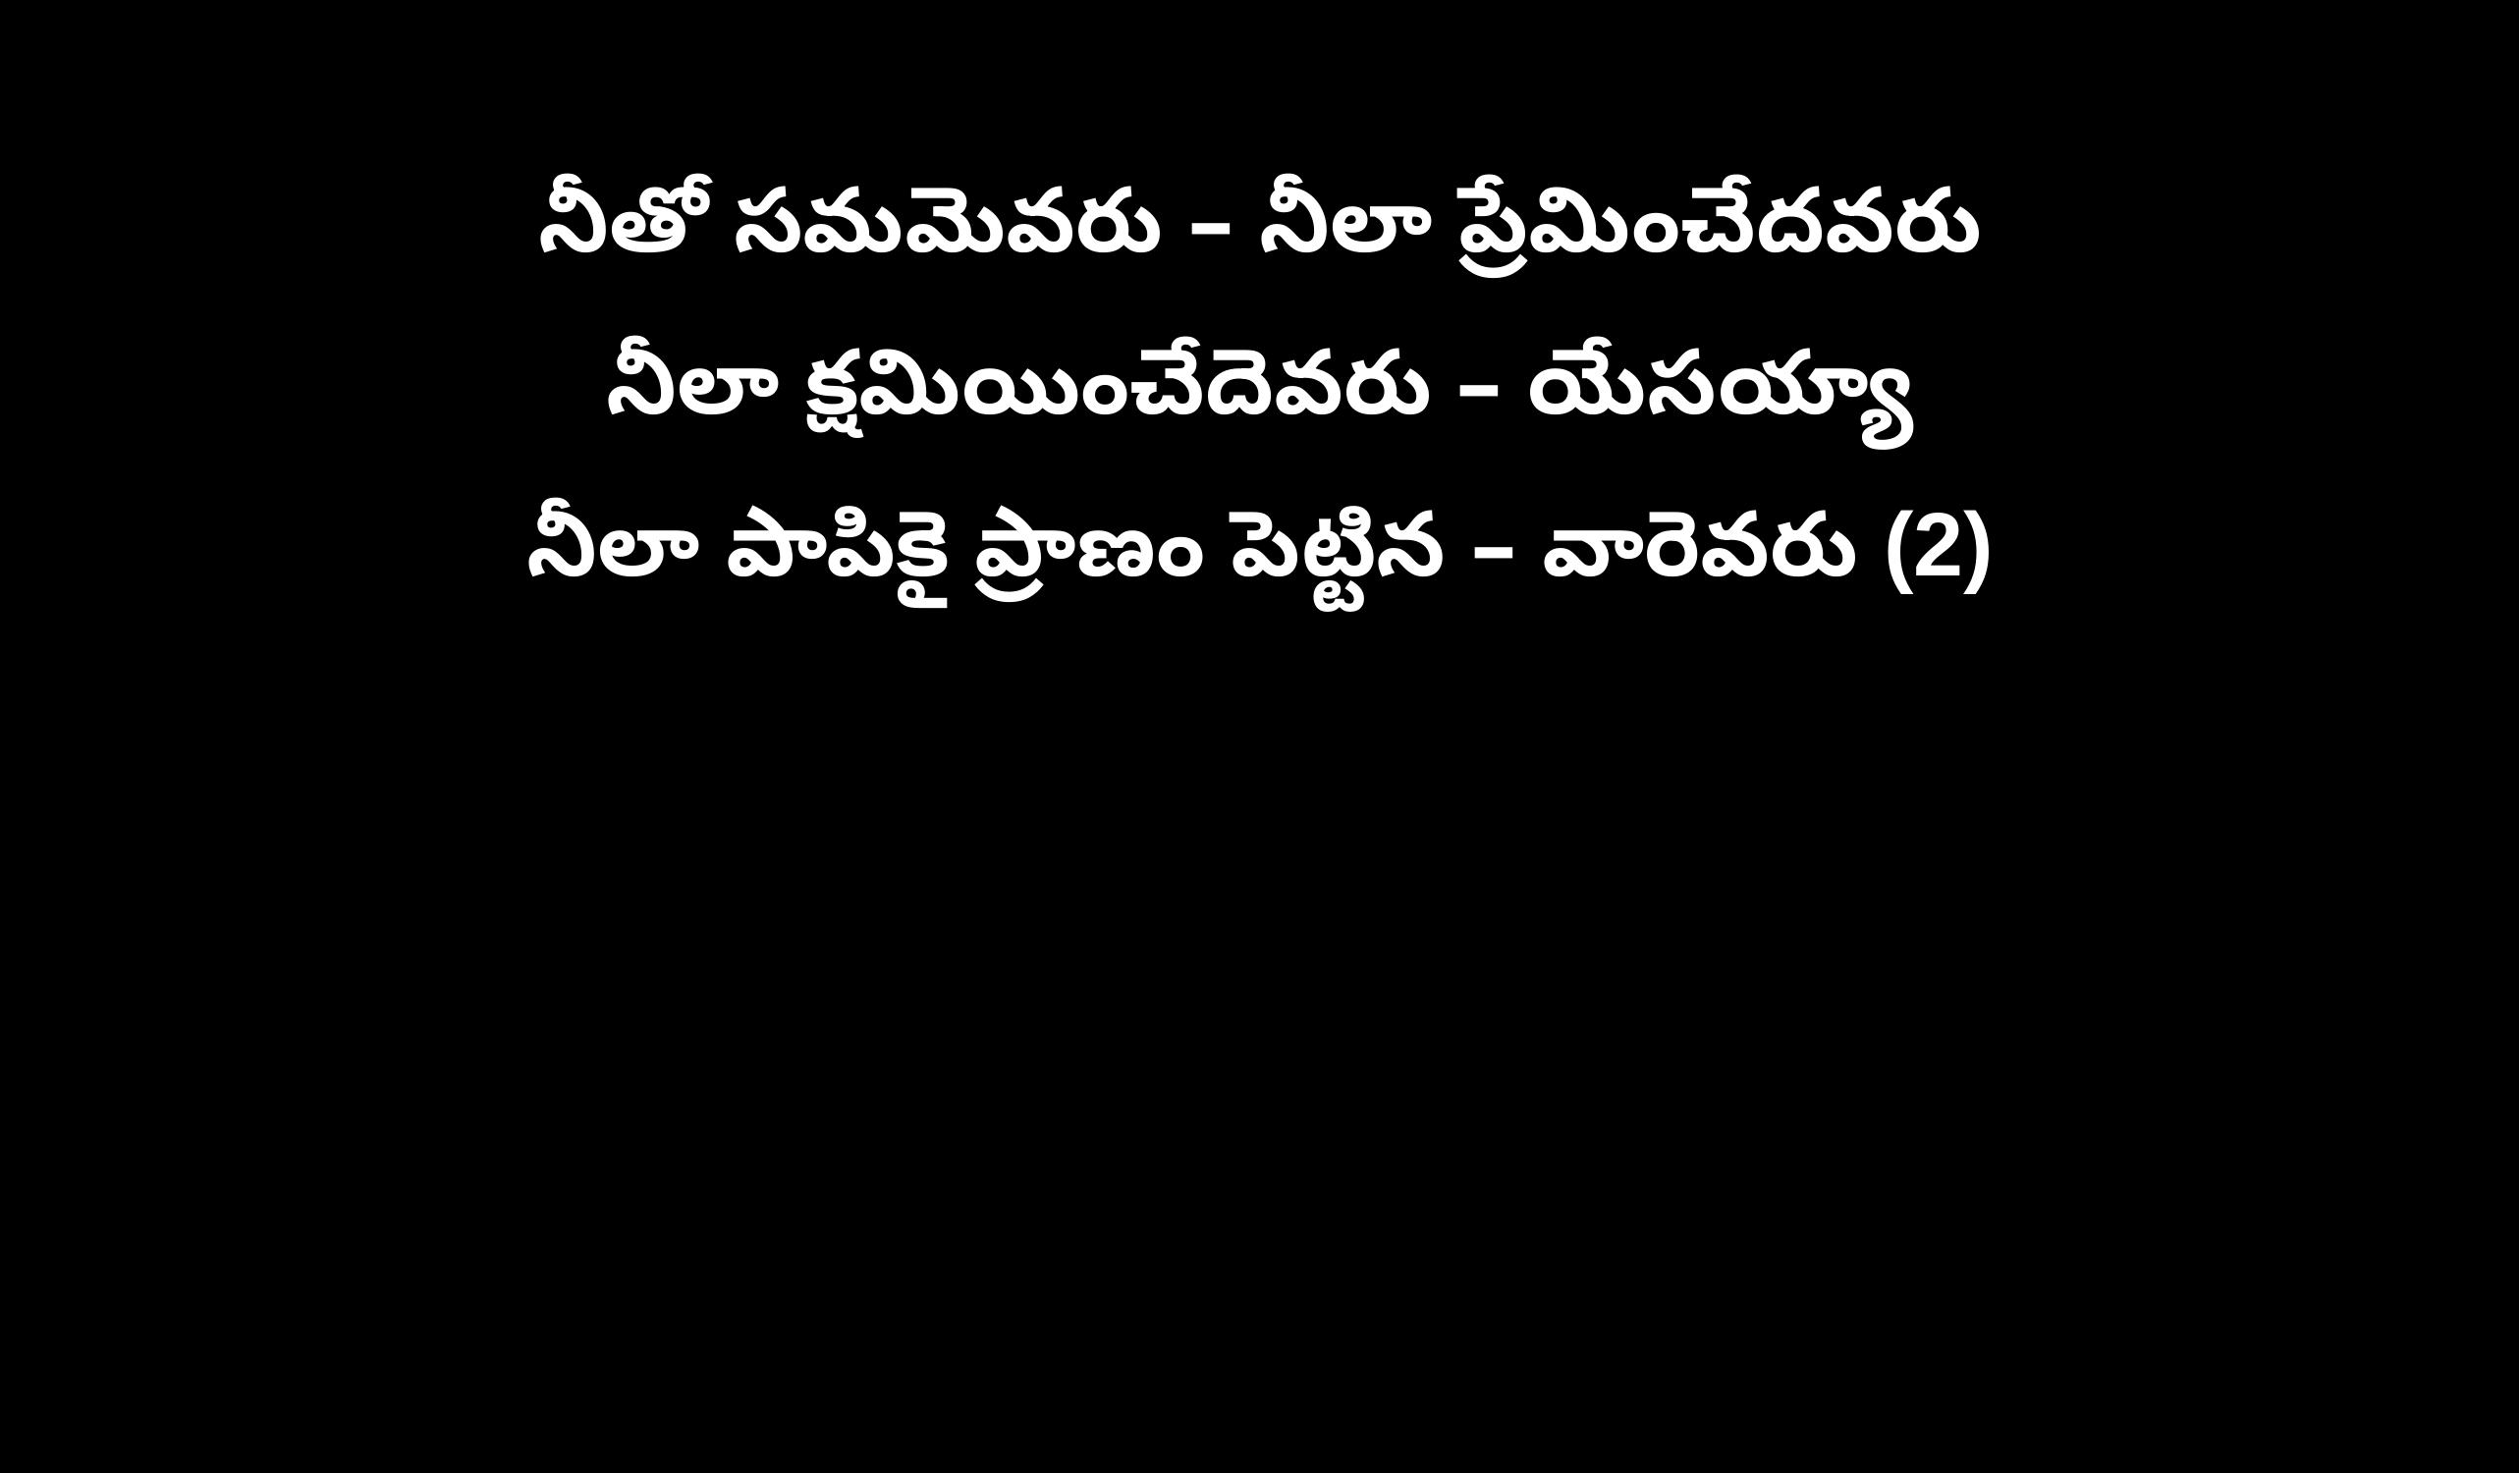

నీతో సమమెవరు – నీలా ప్రేమించేదవరు
నీలా క్షమియించేదెవరు – యేసయ్యా
నీలా పాపికై ప్రాణం పెట్టిన – వారెవరు (2)